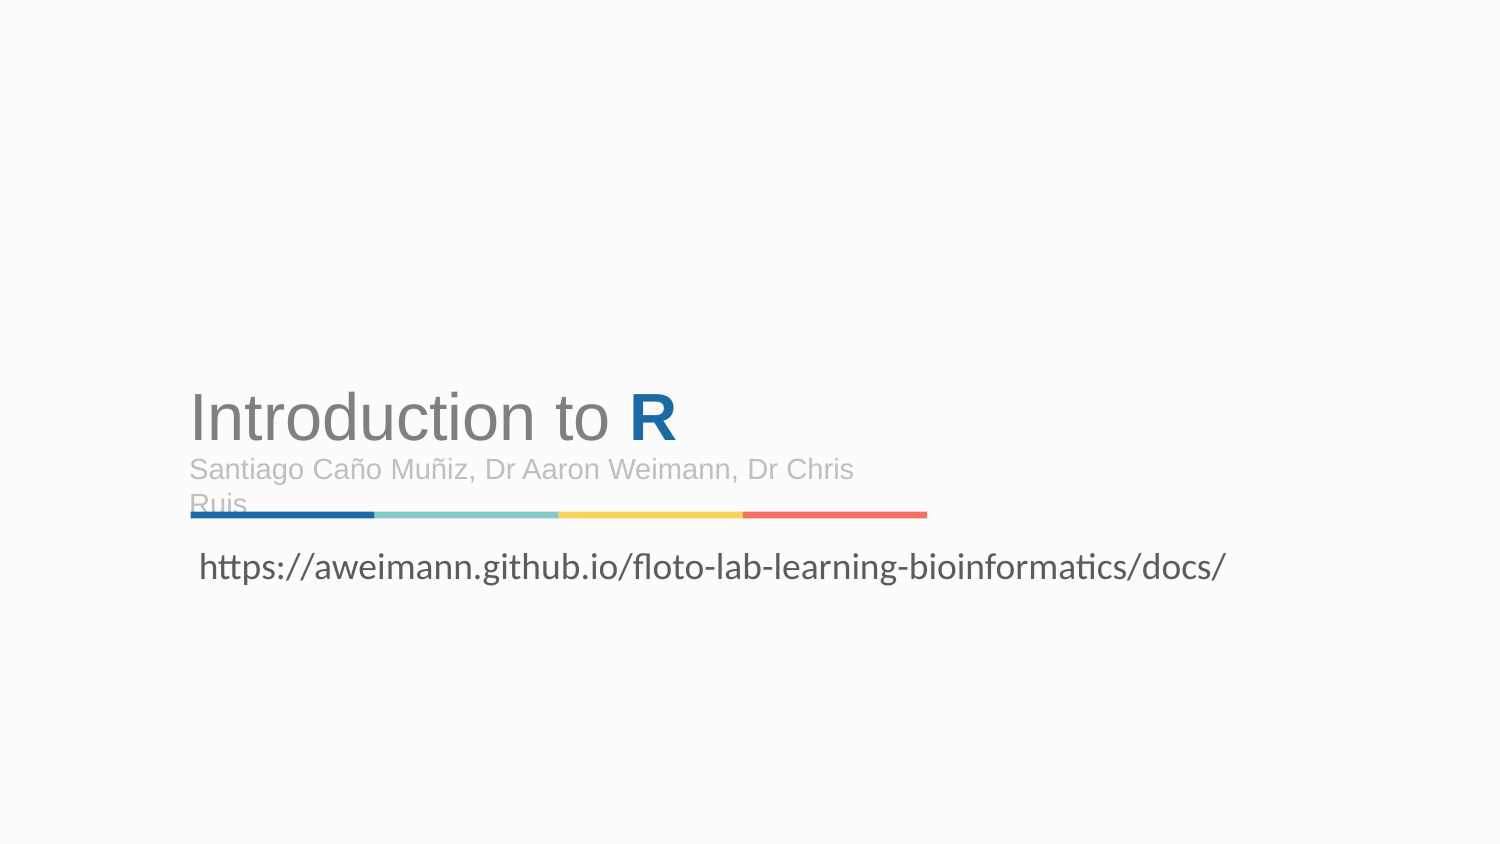

# Introduction to R
Santiago Caño Muñiz, Dr Aaron Weimann, Dr Chris Ruis

https://aweimann.github.io/floto-lab-learning-bioinformatics/docs/